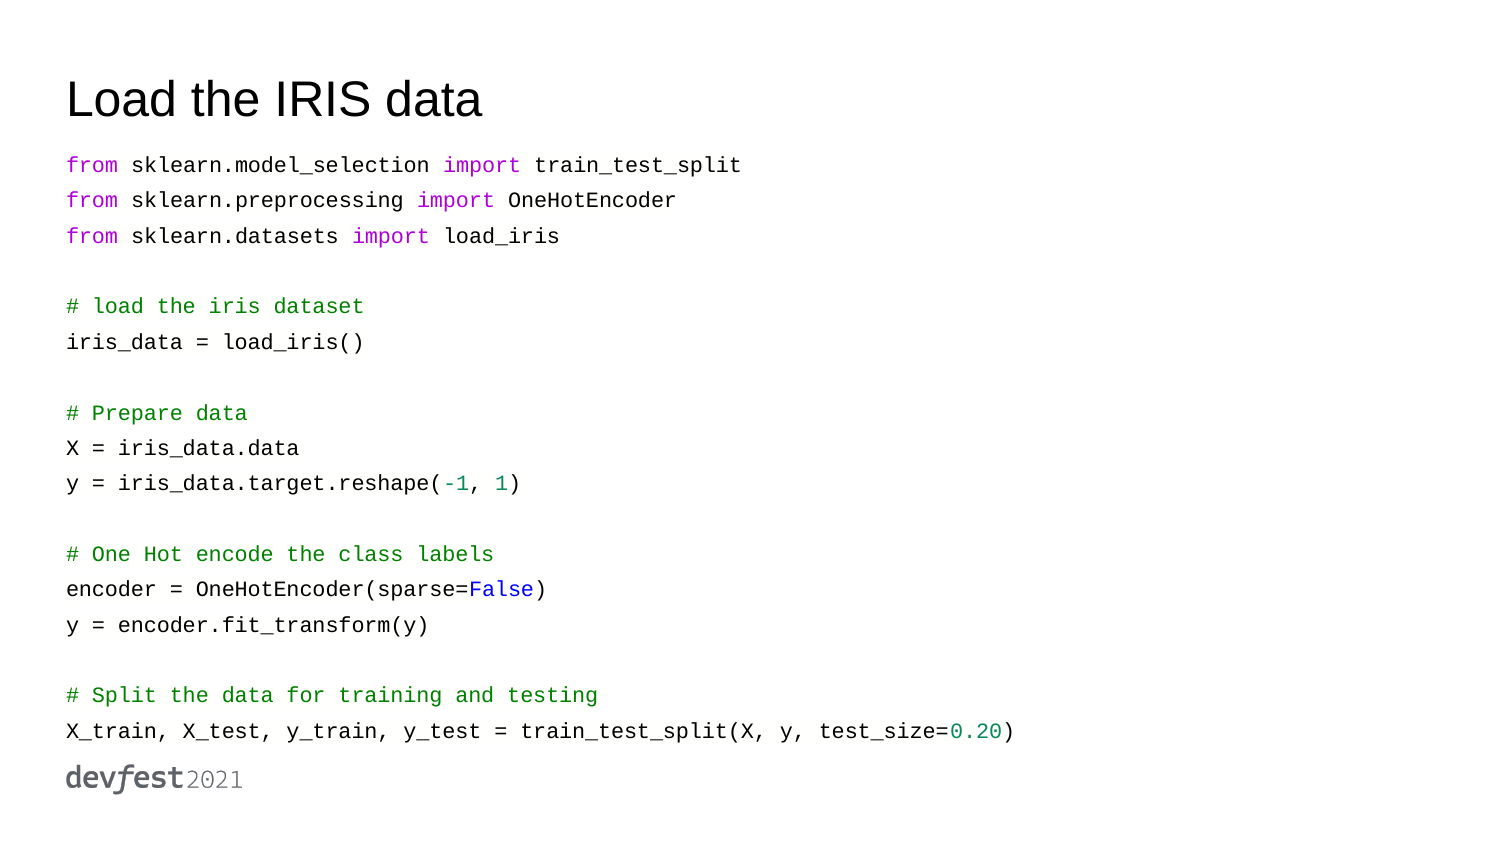

# Load the IRIS data
from sklearn.model_selection import train_test_split
from sklearn.preprocessing import OneHotEncoder
from sklearn.datasets import load_iris

# load the iris dataset
iris_data = load_iris()

# Prepare data
X = iris_data.data
y = iris_data.target.reshape(-1, 1)

# One Hot encode the class labels
encoder = OneHotEncoder(sparse=False)
y = encoder.fit_transform(y)

# Split the data for training and testing
X_train, X_test, y_train, y_test = train_test_split(X, y, test_size=0.20)